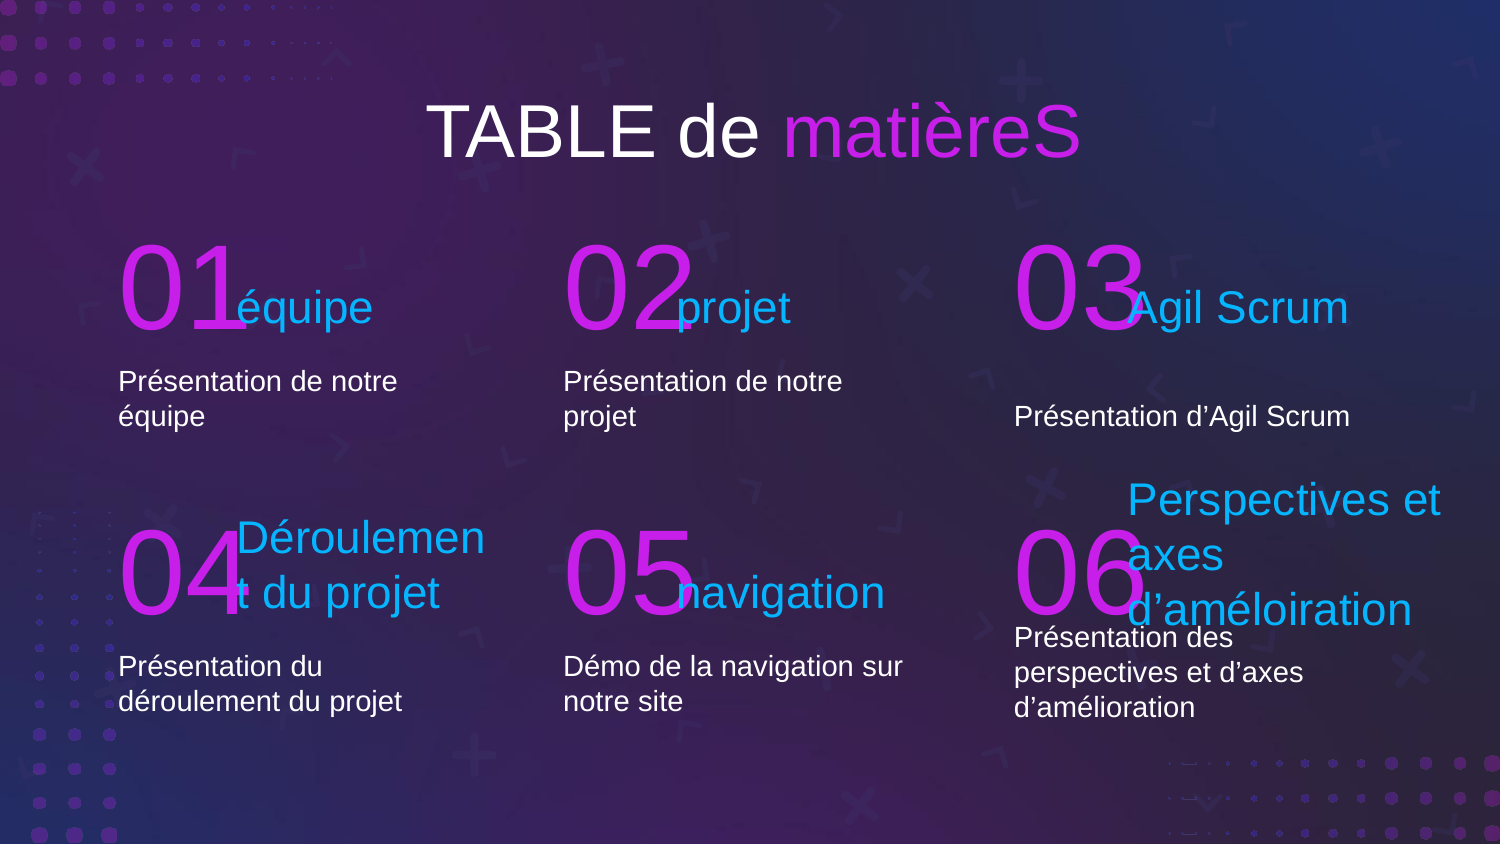

TABLE de matièreS
# 01
02
03
équipe
projet
Agil Scrum
Présentation de notre équipe
Présentation de notre projet
Présentation d’Agil Scrum
04
05
06
Déroulement du projet
navigation
Perspectives et axes d’améloiration
Présentation des perspectives et d’axes d’amélioration
Présentation du déroulement du projet
Démo de la navigation sur notre site